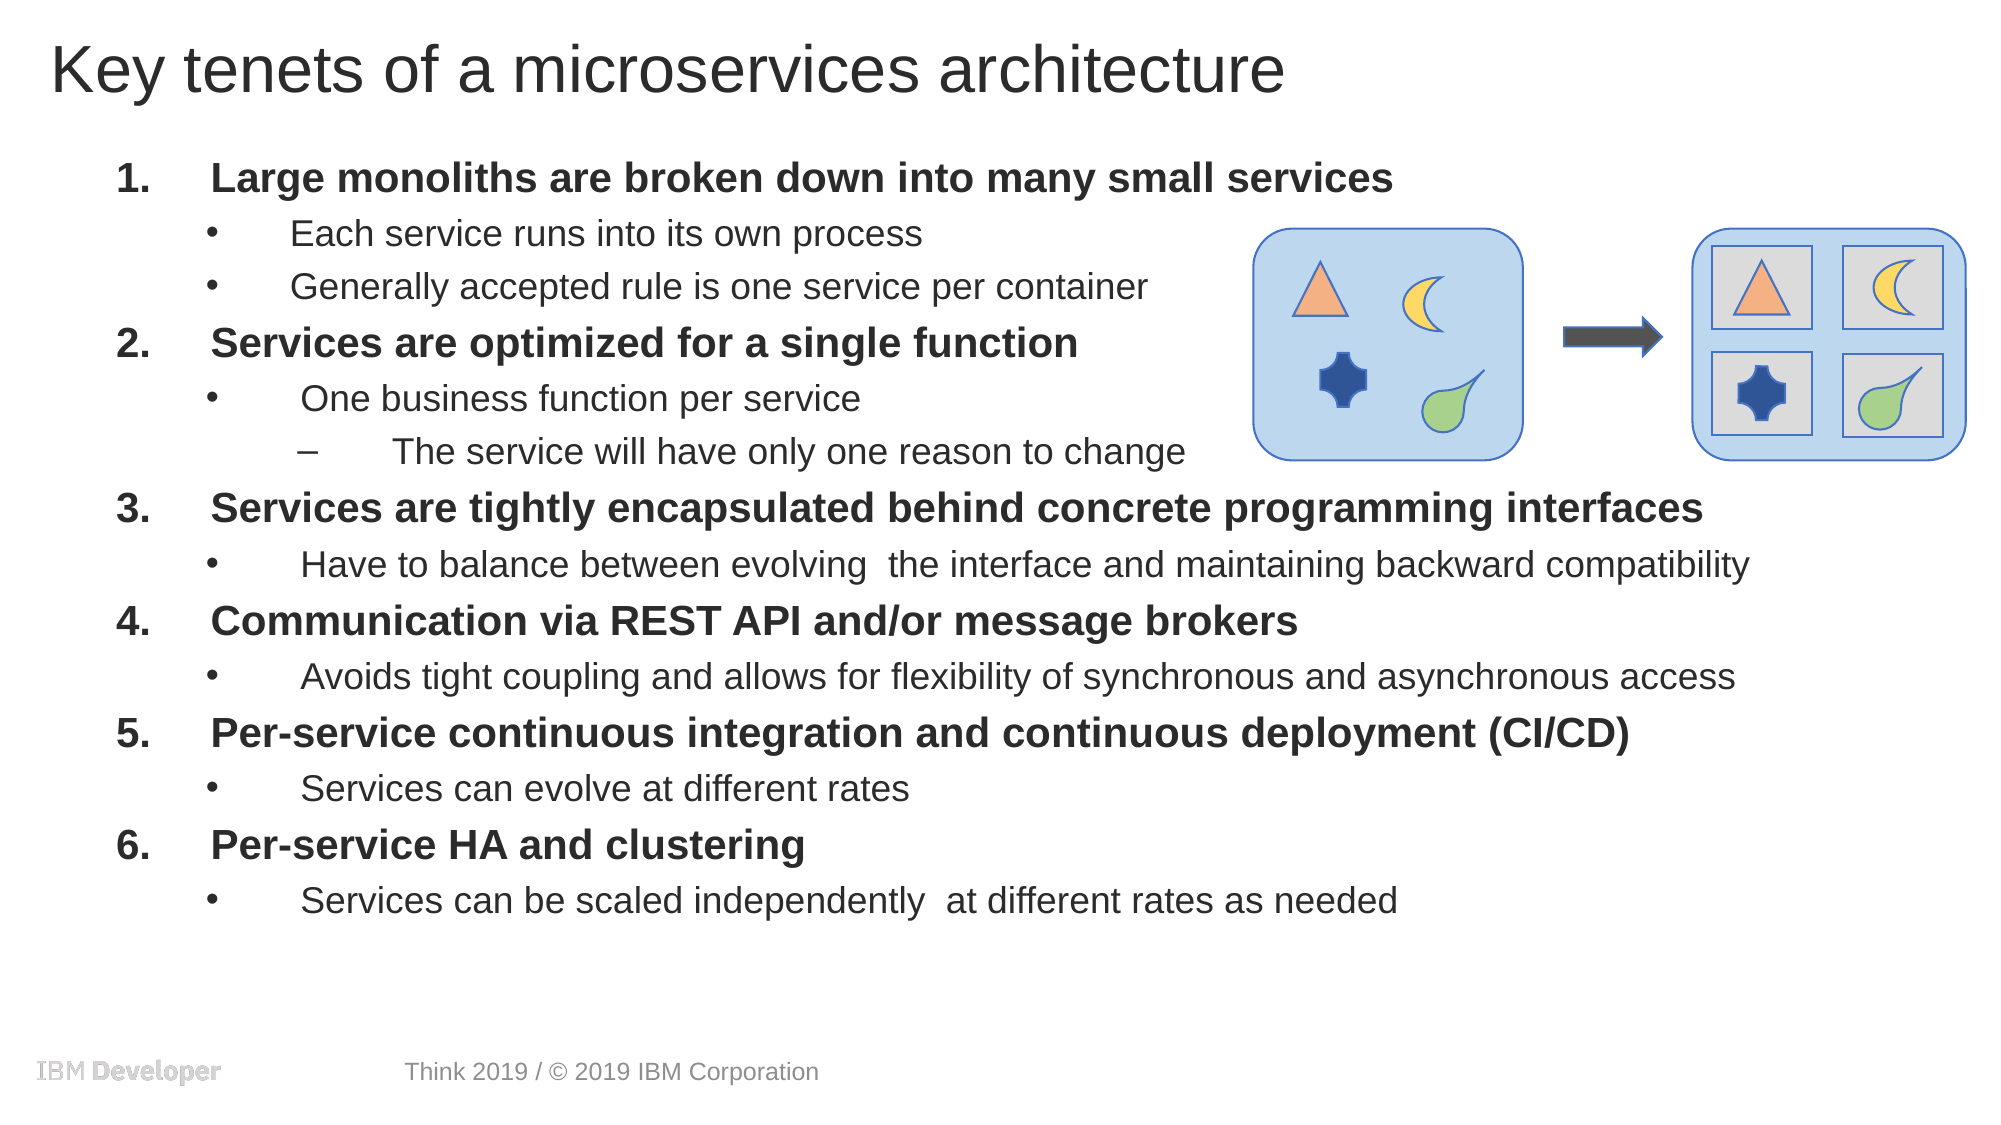

# Key tenets of a microservices architecture
Large monoliths are broken down into many small services
Each service runs into its own process
Generally accepted rule is one service per container
Services are optimized for a single function
One business function per service
The service will have only one reason to change
Services are tightly encapsulated behind concrete programming interfaces
Have to balance between evolving  the interface and maintaining backward compatibility
Communication via REST API and/or message brokers
Avoids tight coupling and allows for flexibility of synchronous and asynchronous access
Per-service continuous integration and continuous deployment (CI/CD)
Services can evolve at different rates
Per-service HA and clustering
Services can be scaled independently  at different rates as needed

Think 2019 / © 2019 IBM Corporation